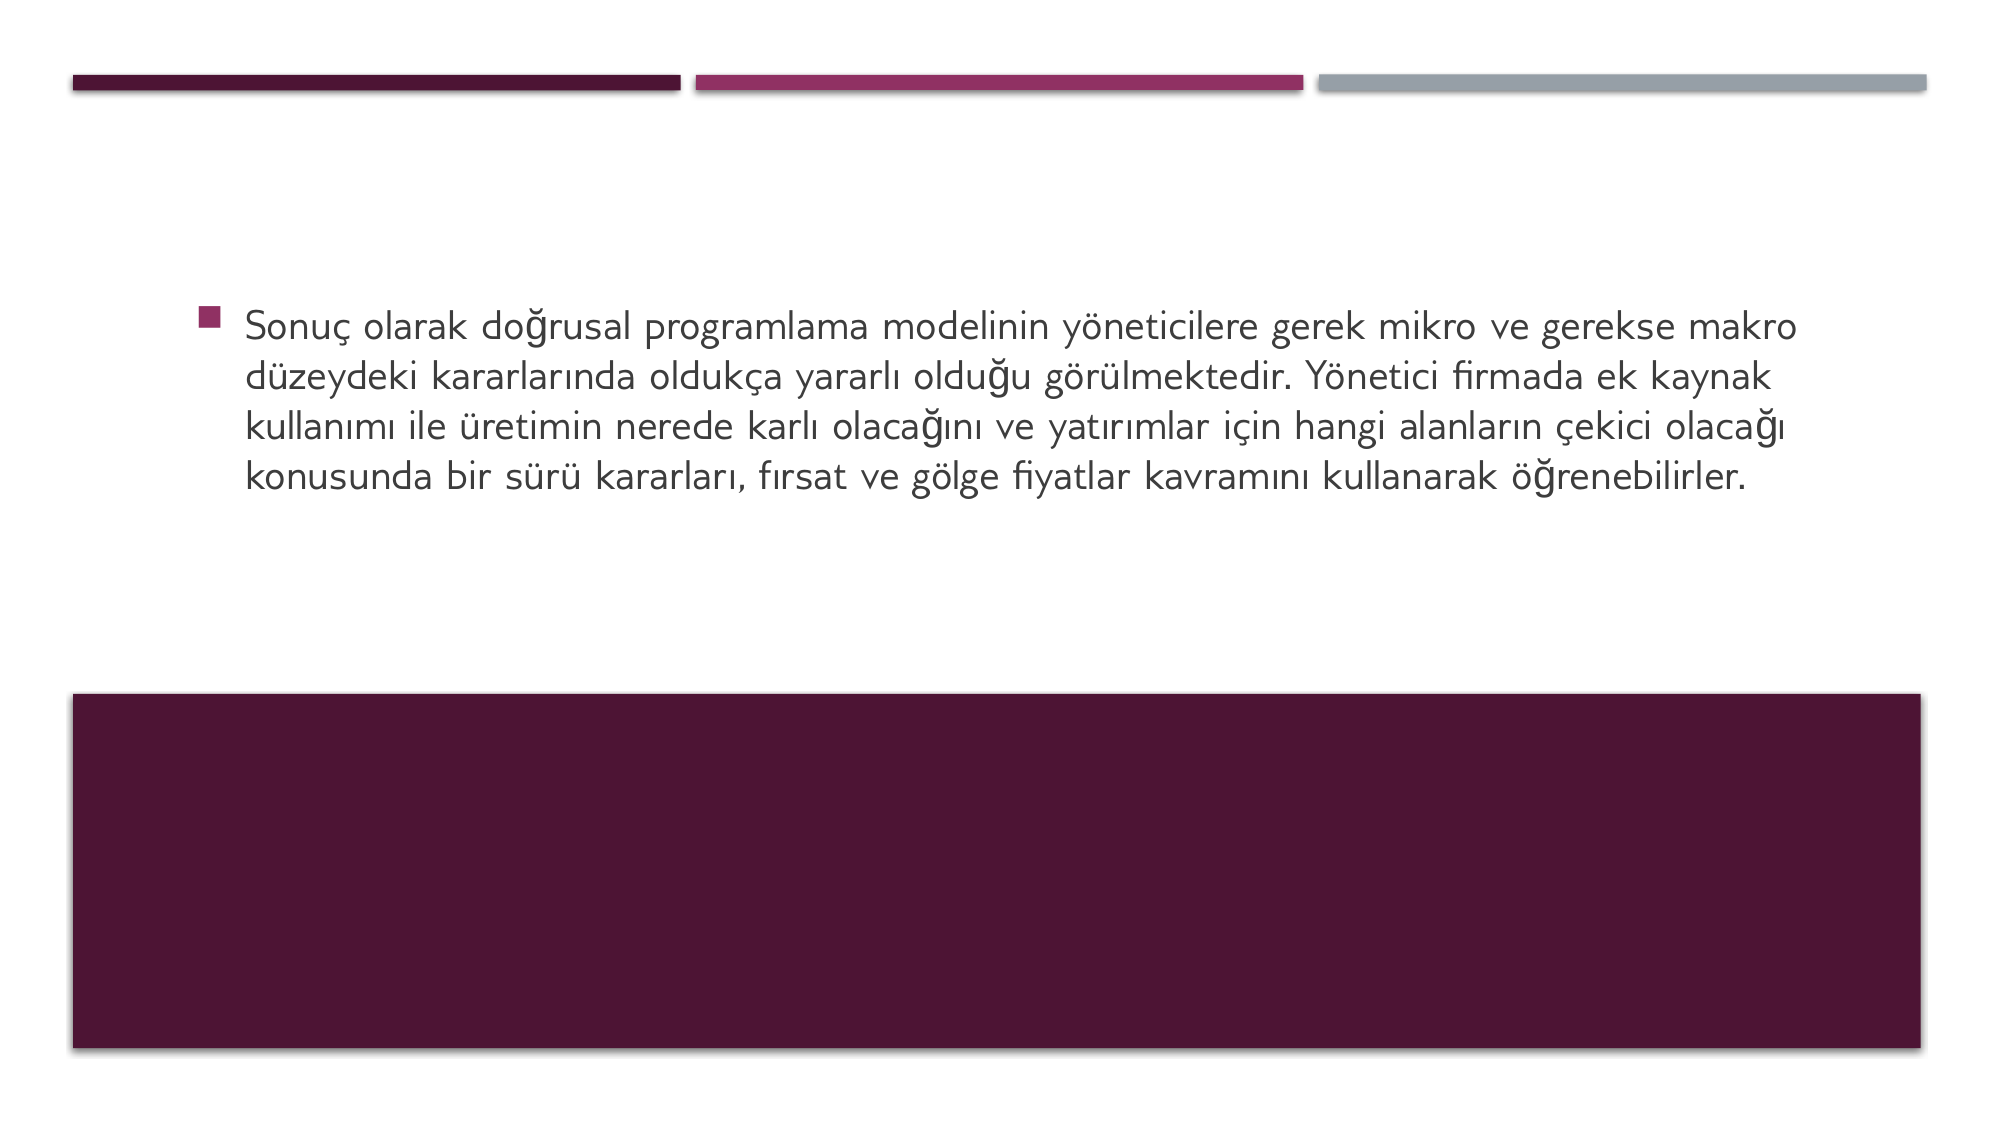

Sonuç olarak doğrusal programlama modelinin yöneticilere gerek mikro ve gerekse makro düzeydeki kararlarında oldukça yararlı olduğu görülmektedir. Yönetici firmada ek kaynak kullanımı ile üretimin nerede karlı olacağını ve yatırımlar için hangi alanların çekici olacağı konusunda bir sürü kararları, fırsat ve gölge fiyatlar kavramını kullanarak öğrenebilirler.